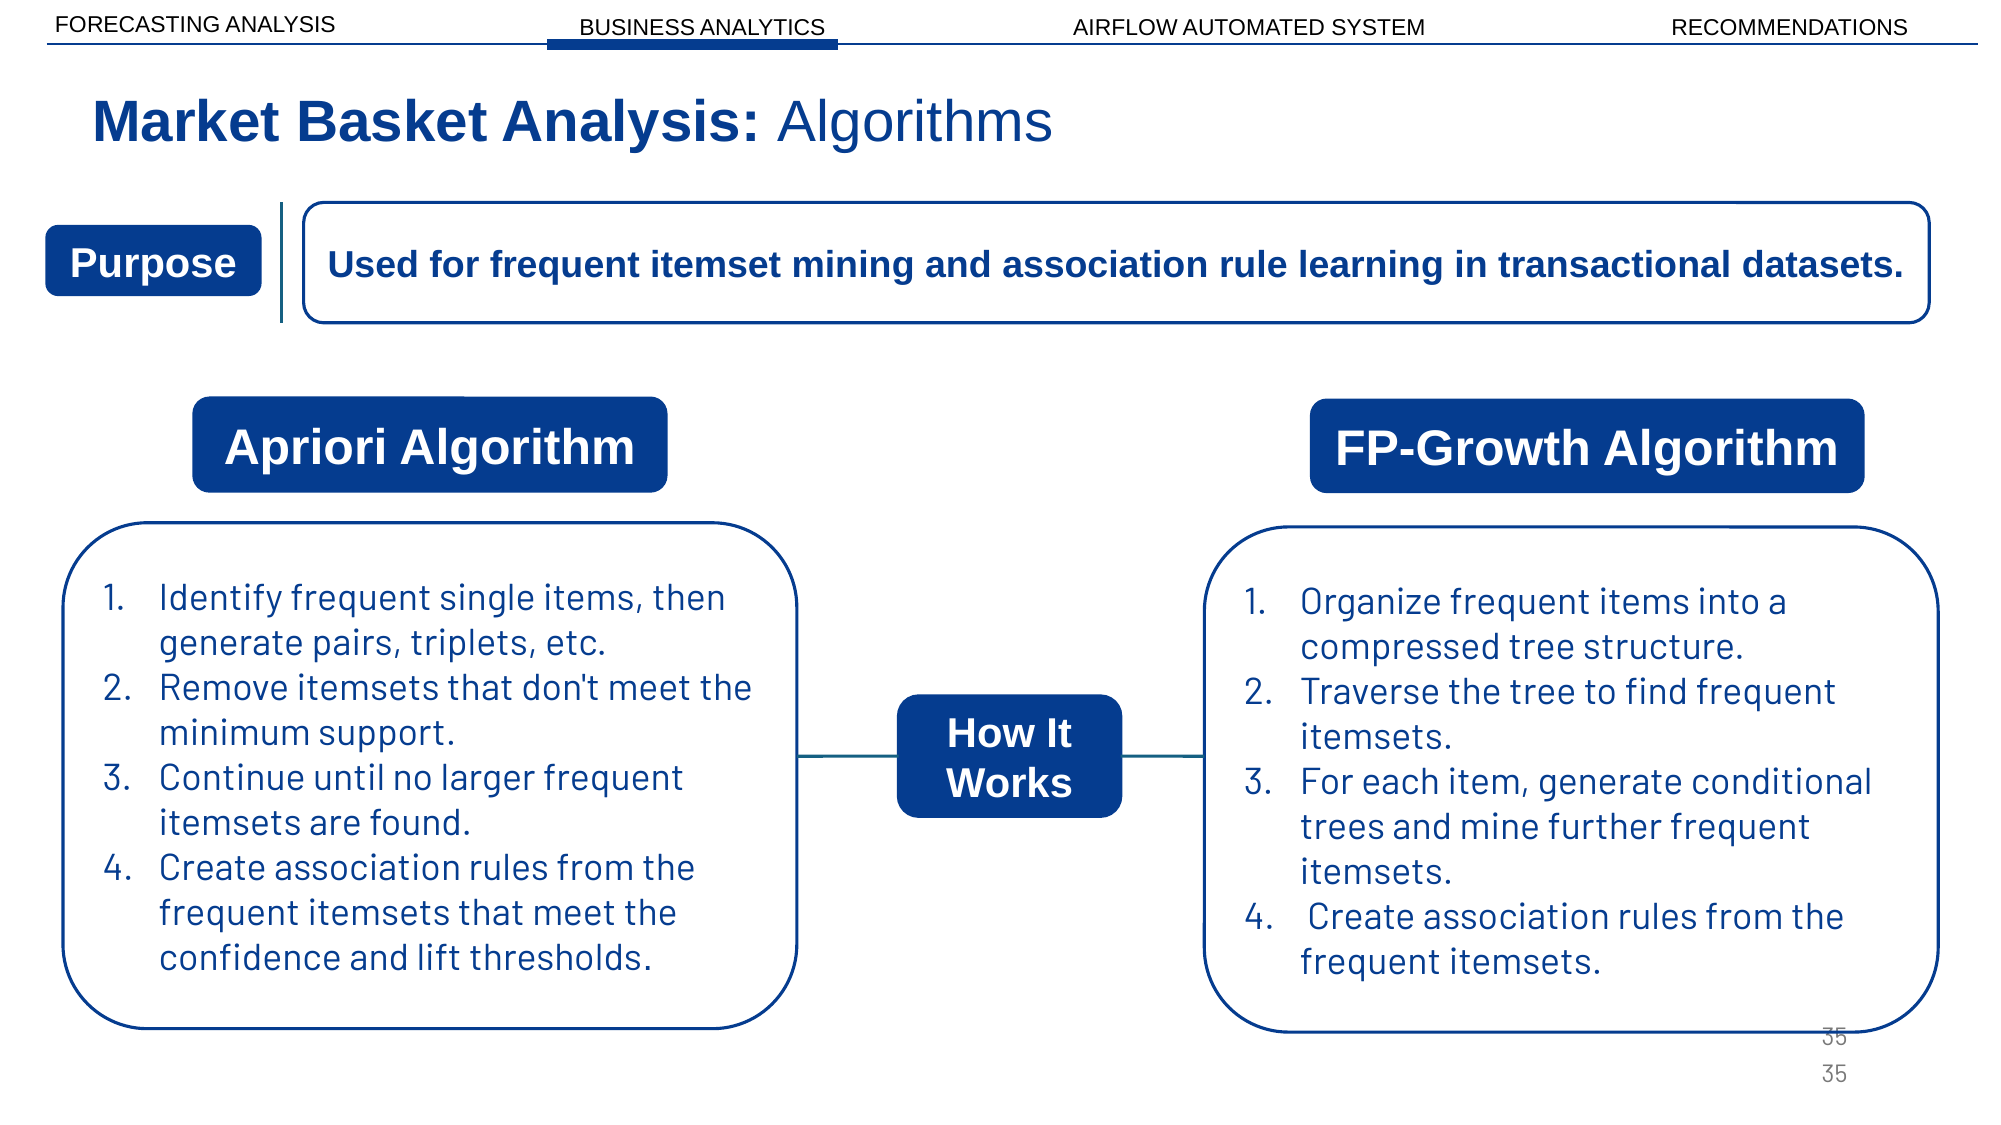

FORECASTING ANALYSIS
BUSINESS ANALYTICS
AIRFLOW AUTOMATED SYSTEM
RECOMMENDATIONS

# Market Basket Analysis: Algorithms
Used for frequent itemset mining and association rule learning in transactional datasets.
Purpose
Apriori Algorithm
FP-Growth Algorithm
Identify frequent single items, then generate pairs, triplets, etc.
Remove itemsets that don't meet the minimum support.
Continue until no larger frequent itemsets are found.
Create association rules from the frequent itemsets that meet the confidence and lift thresholds.
Organize frequent items into a compressed tree structure.
Traverse the tree to find frequent itemsets.
For each item, generate conditional trees and mine further frequent itemsets.
 Create association rules from the frequent itemsets.
How It Works
35
35